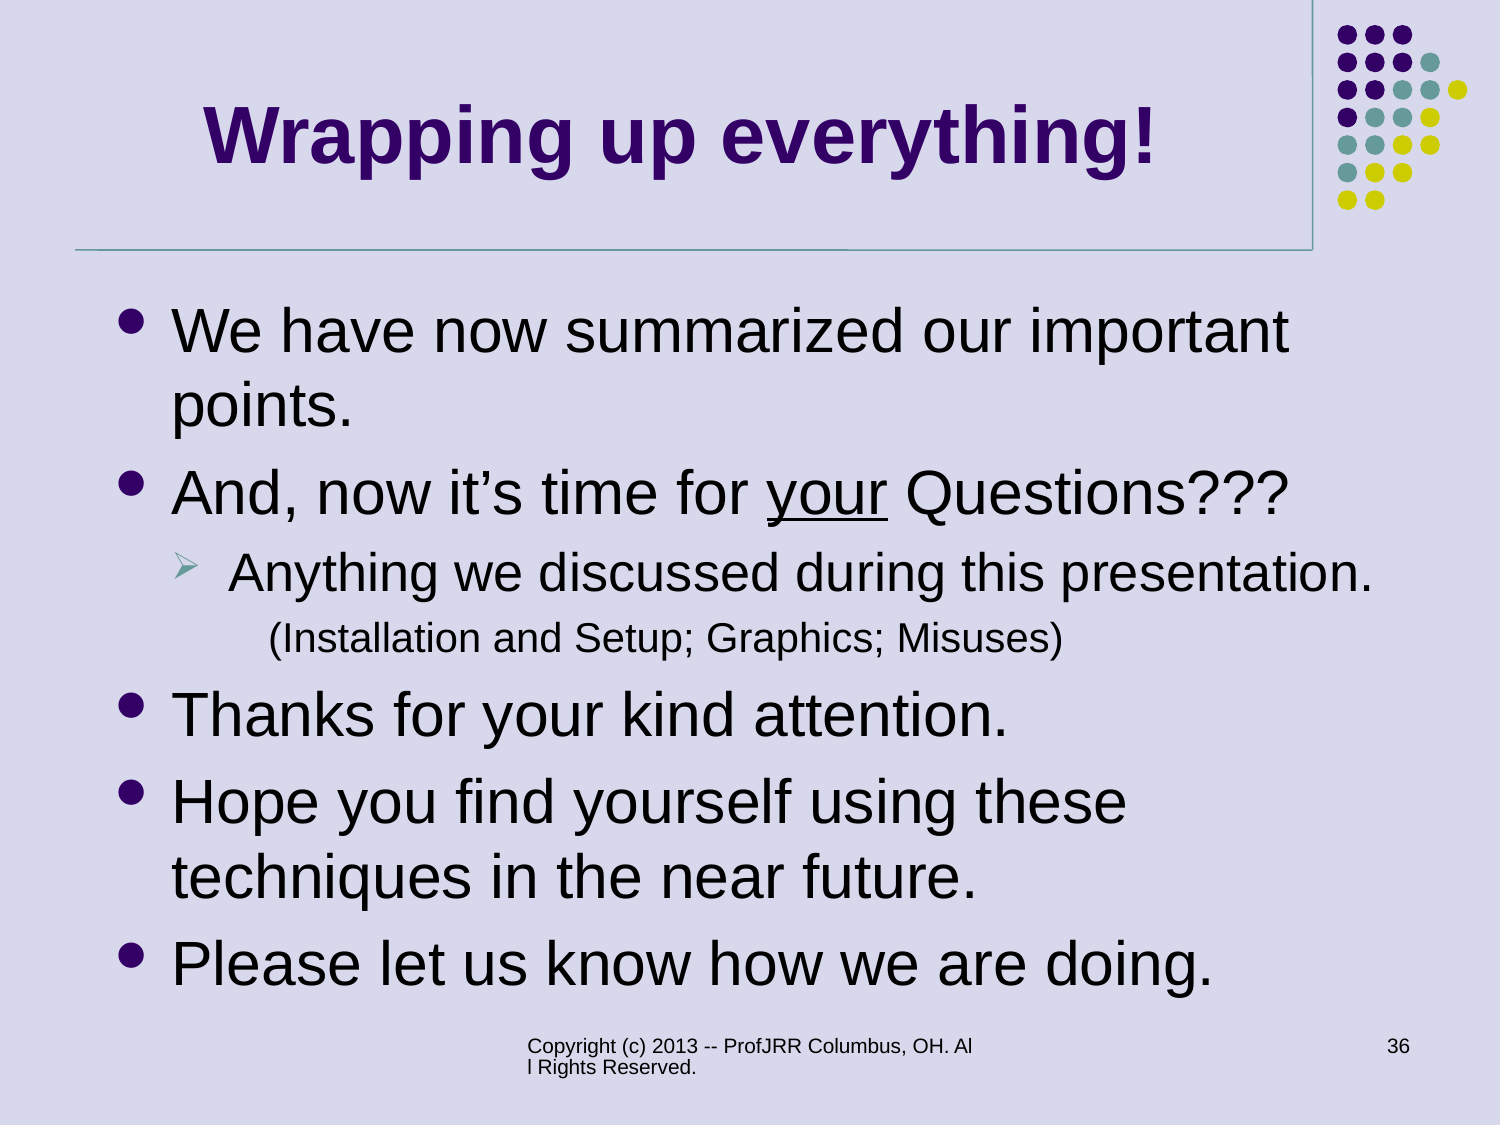

# Wrapping up everything!
We have now summarized our important points.
And, now it’s time for your Questions???
Anything we discussed during this presentation.
(Installation and Setup; Graphics; Misuses)
Thanks for your kind attention.
Hope you find yourself using these techniques in the near future.
Please let us know how we are doing.
Copyright (c) 2013 -- ProfJRR Columbus, OH. All Rights Reserved.
36